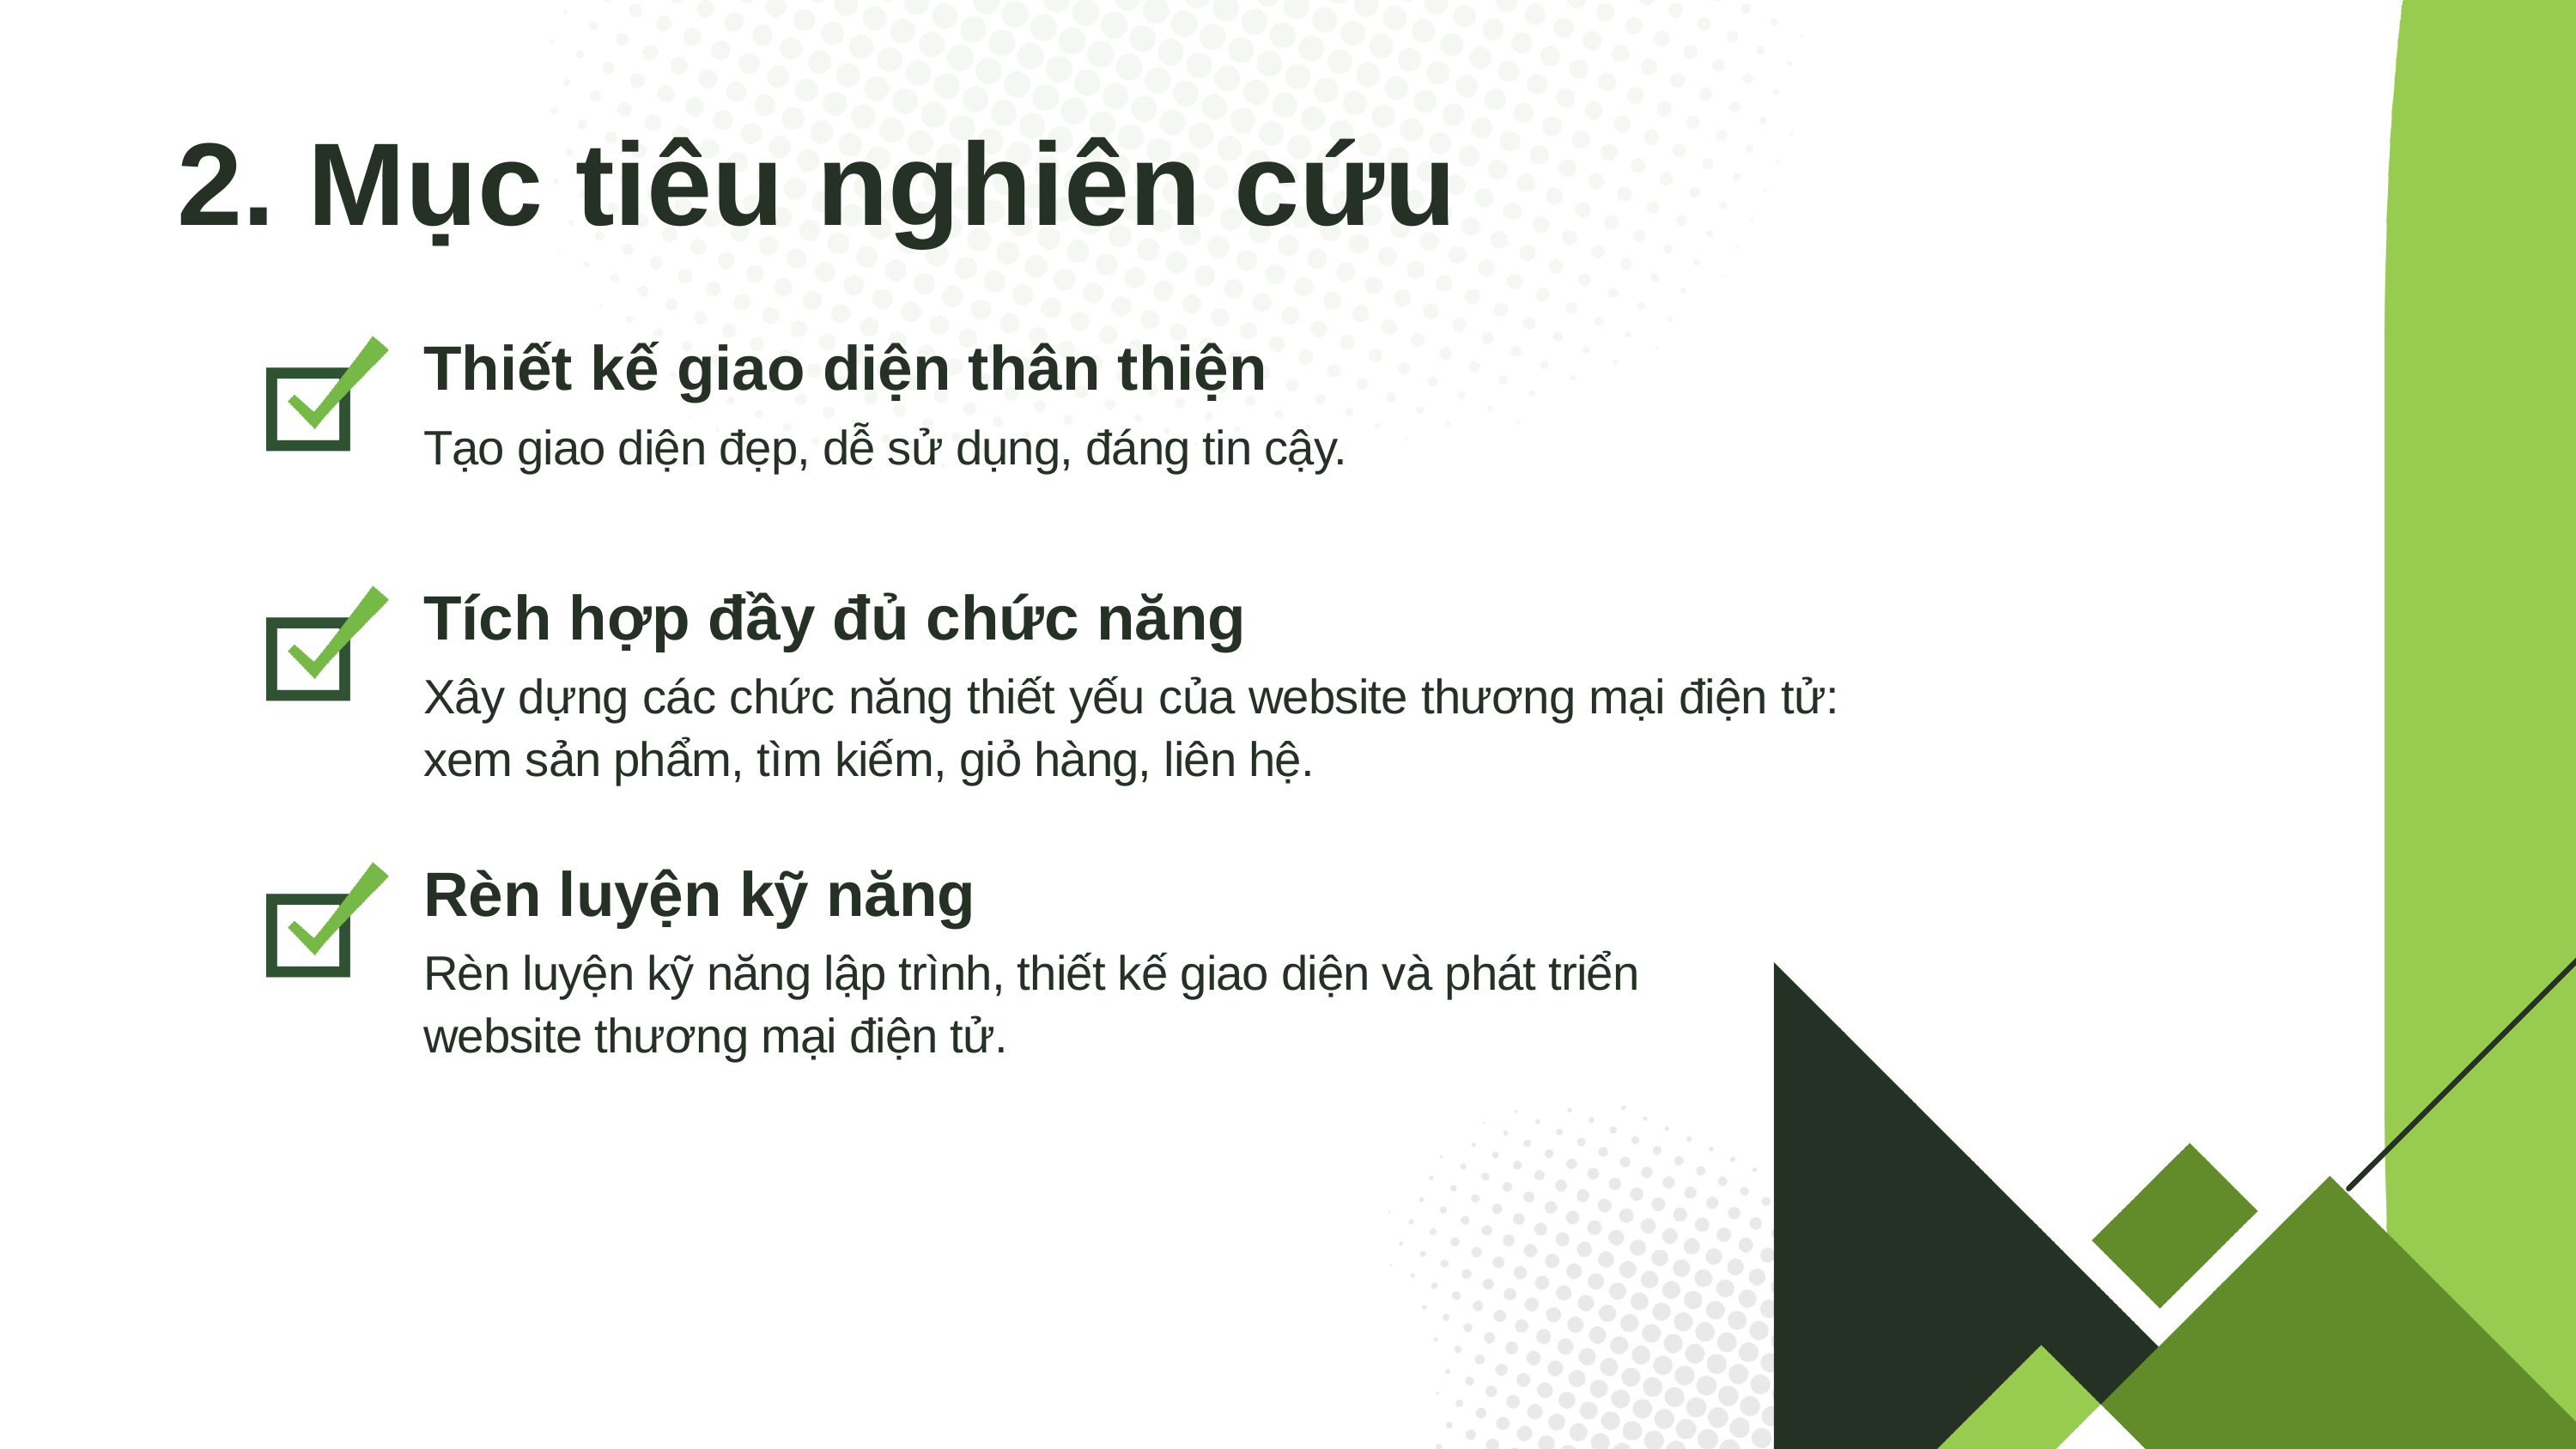

2. Mục tiêu nghiên cứu
Thiết kế giao diện thân thiện

Tạo giao diện đẹp, dễ sử dụng, đáng tin cậy.

Tích hợp đầy đủ chức năng

Xây dựng các chức năng thiết yếu của website thương mại điện tử: xem sản phẩm, tìm kiếm, giỏ hàng, liên hệ.
Rèn luyện kỹ năng

Rèn luyện kỹ năng lập trình, thiết kế giao diện và phát triển
website thương mại điện tử.